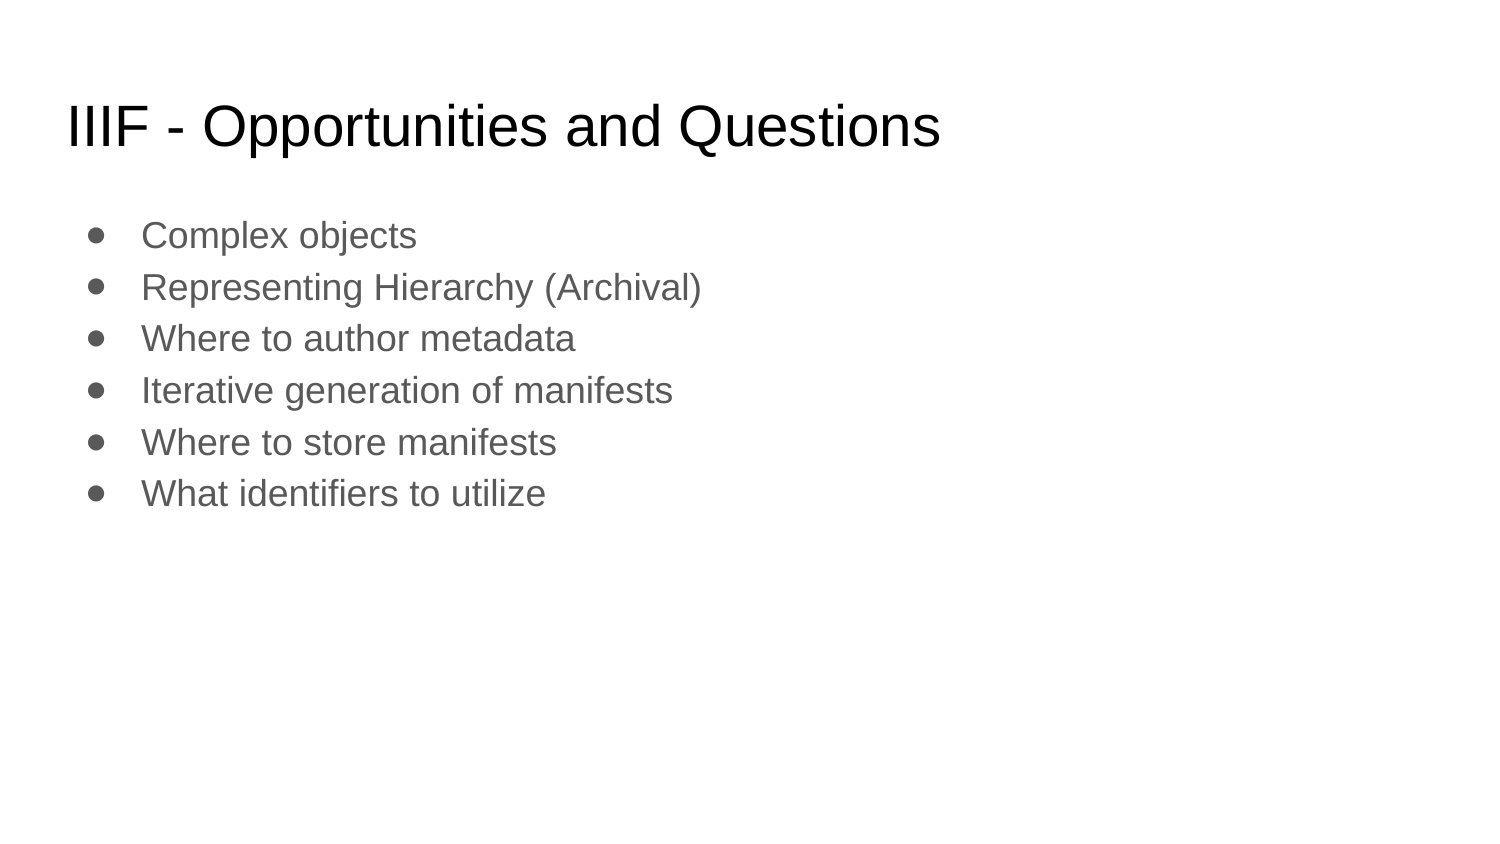

# IIIF - Opportunities and Questions
Complex objects
Representing Hierarchy (Archival)
Where to author metadata
Iterative generation of manifests
Where to store manifests
What identifiers to utilize